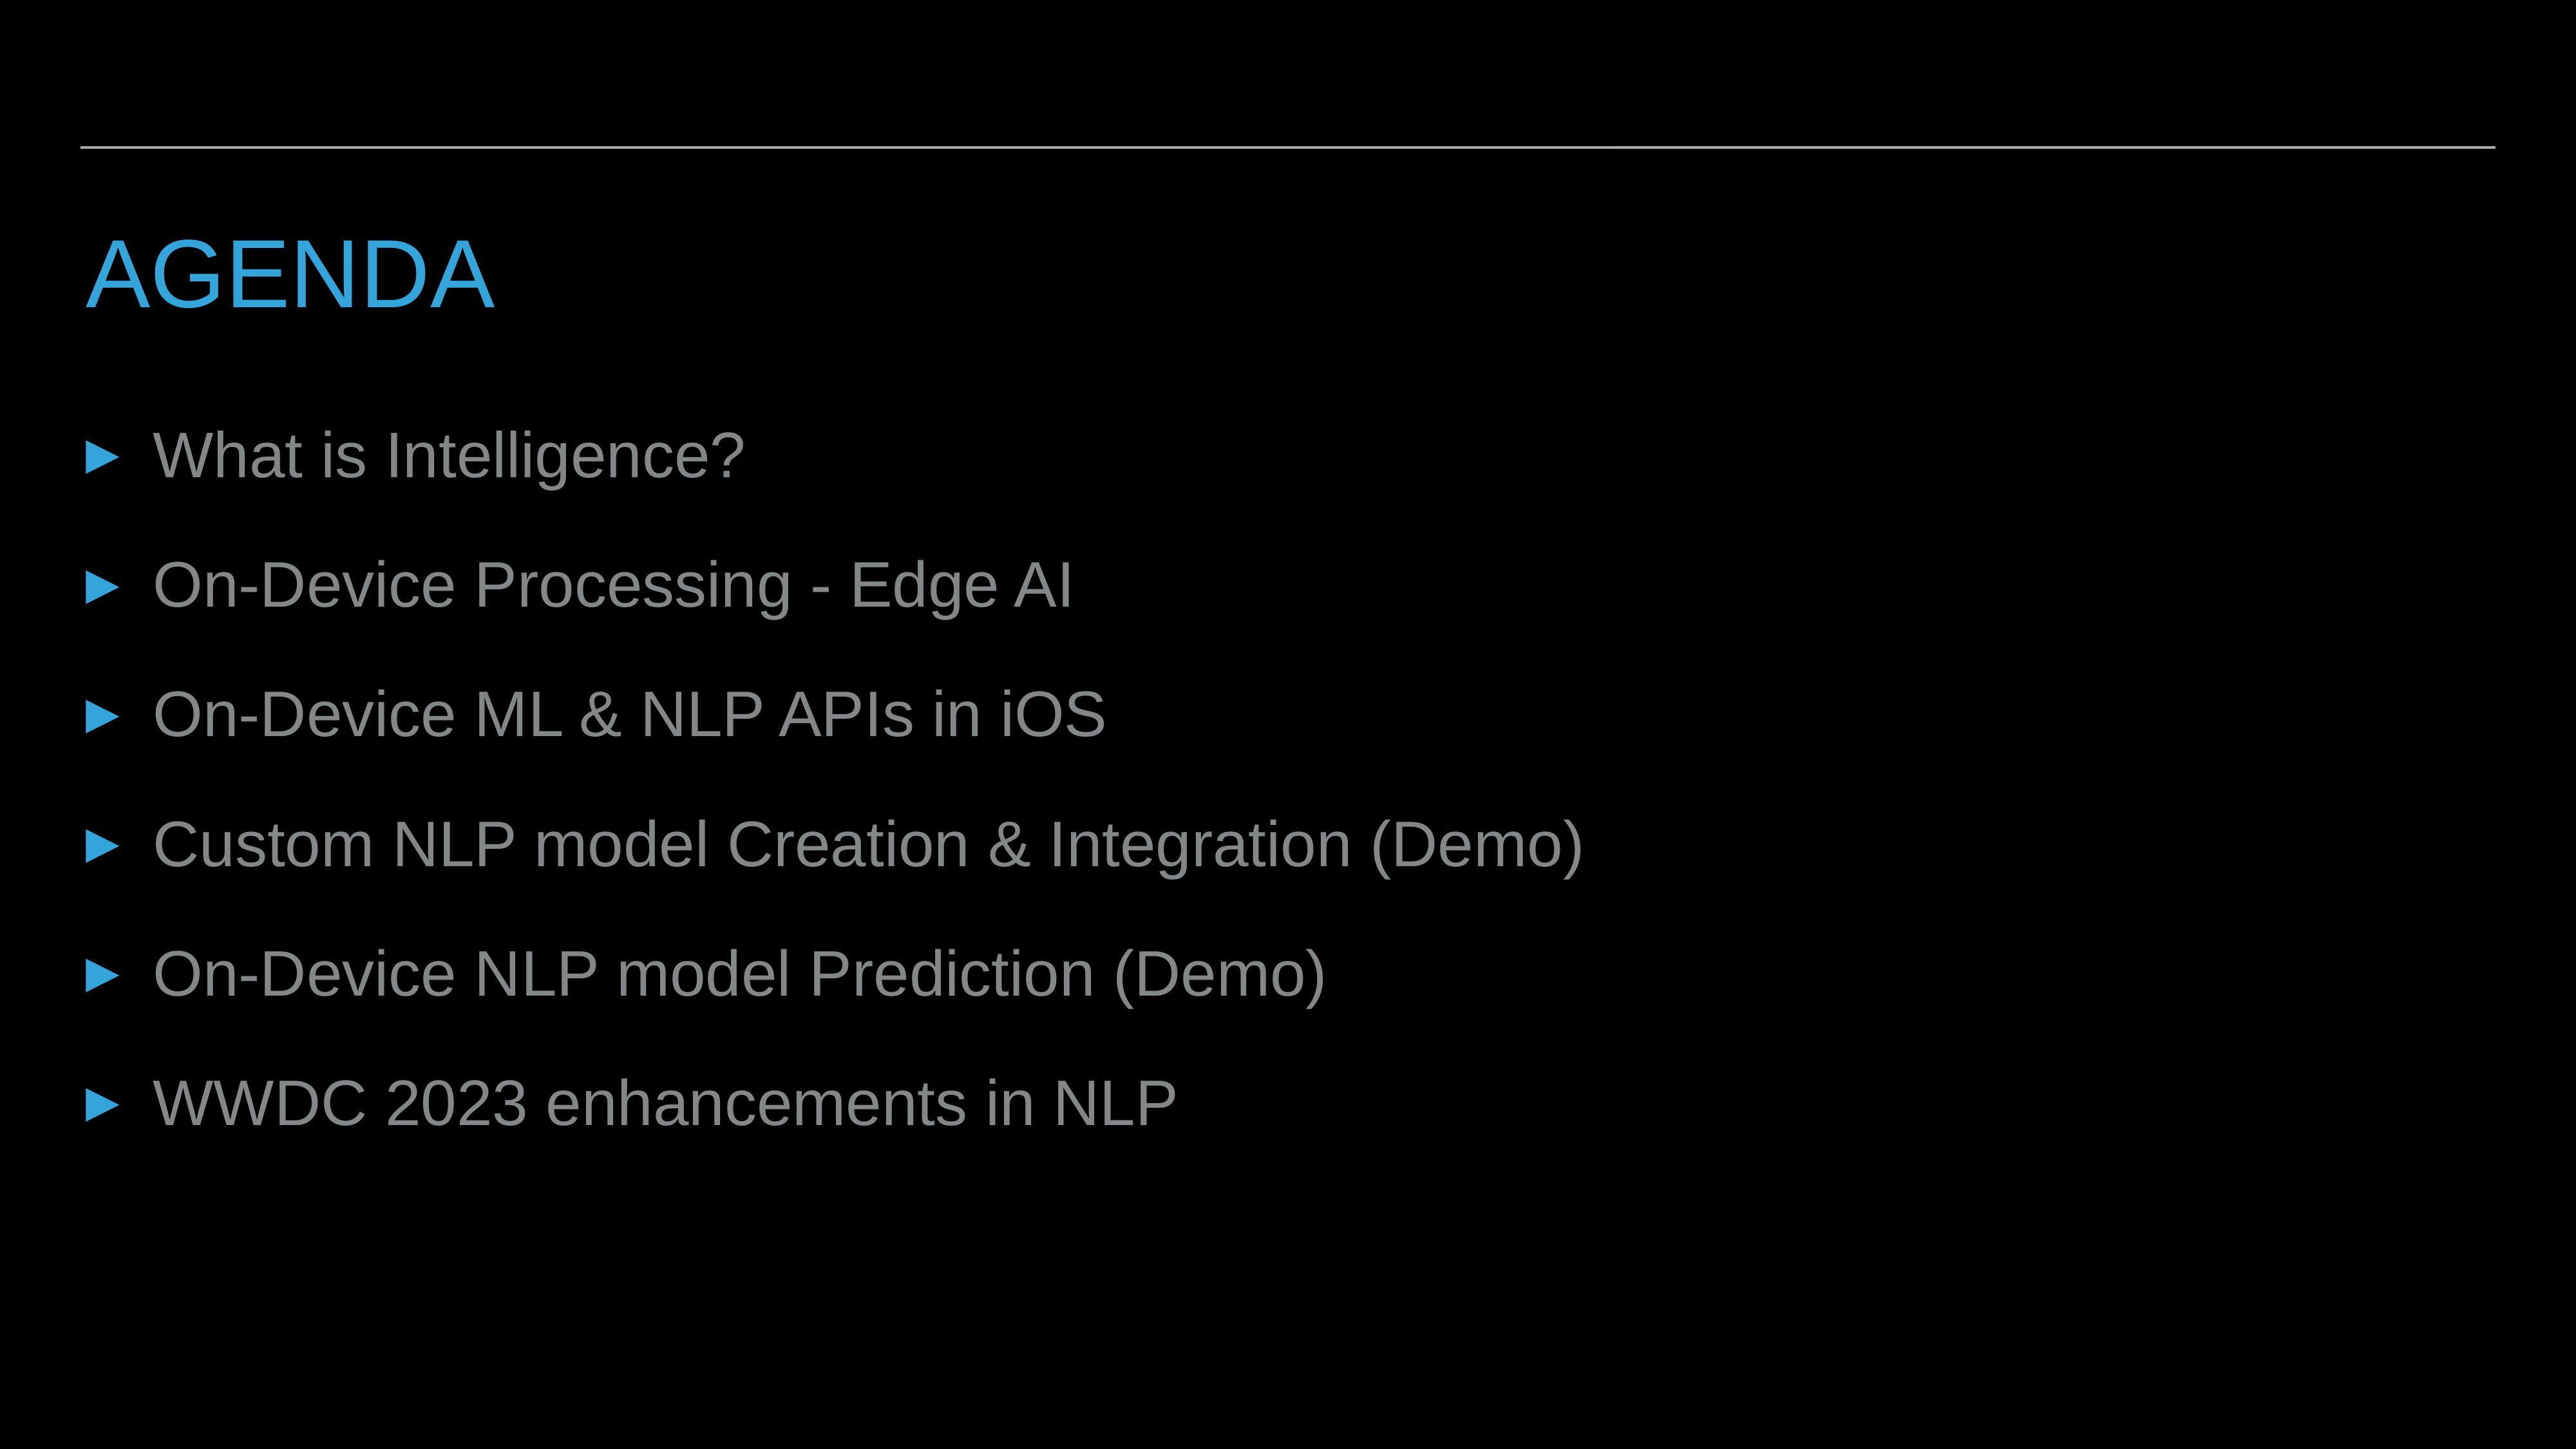

# Agenda
What is Intelligence?
On-Device Processing - Edge AI
On-Device ML & NLP APIs in iOS
Custom NLP model Creation & Integration (Demo)
On-Device NLP model Prediction (Demo)
WWDC 2023 enhancements in NLP